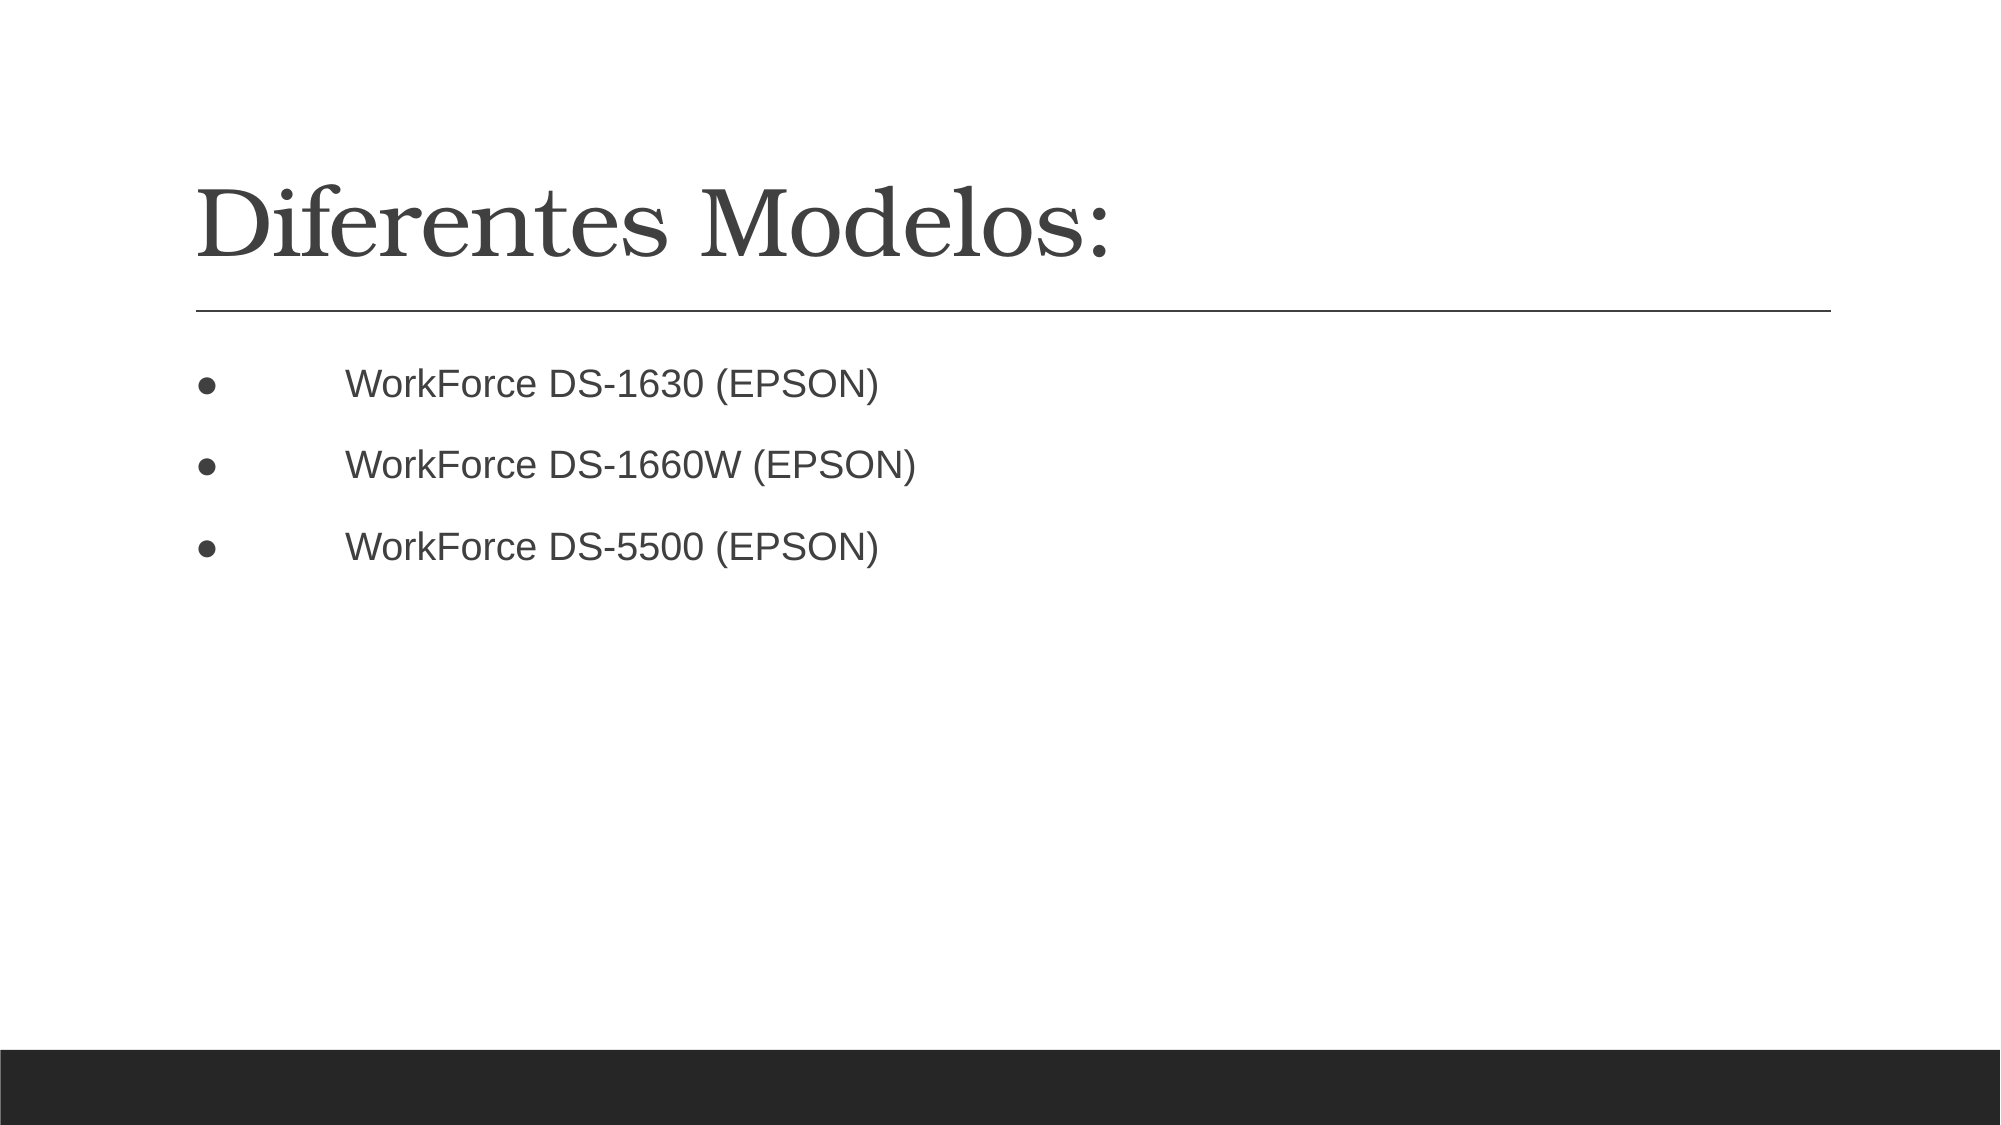

# Diferentes Modelos:
●	WorkForce DS-1630 (EPSON)
●	WorkForce DS-1660W (EPSON)
●	WorkForce DS-5500 (EPSON)